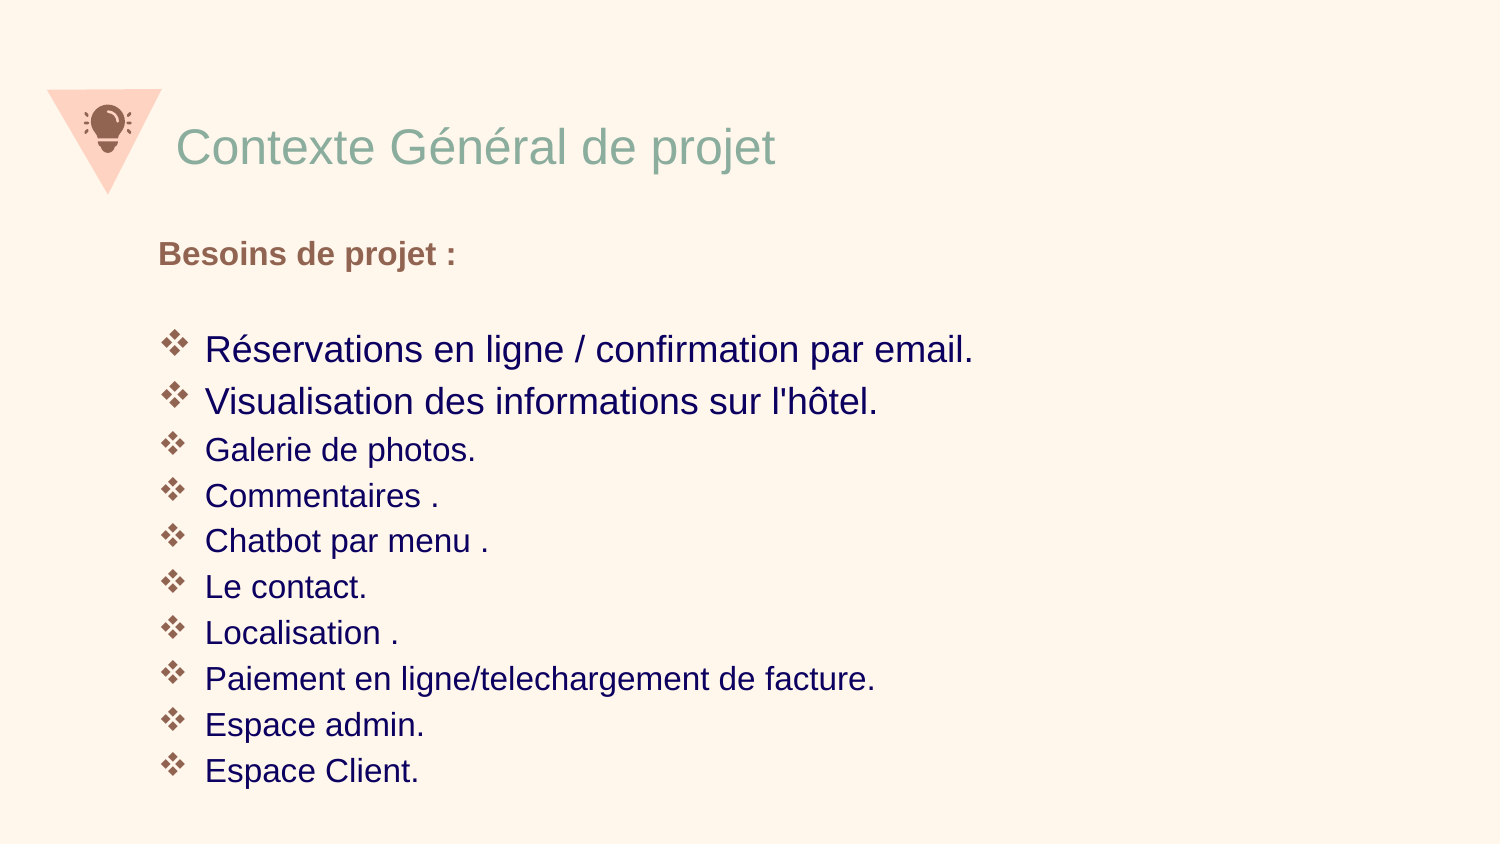

Contexte Général de projet

Besoins de projet :

Réservations en ligne / confirmation par email.
Visualisation des informations sur l'hôtel.
Galerie de photos.
Commentaires .
Chatbot par menu .
Le contact.
Localisation .
Paiement en ligne/telechargement de facture.
Espace admin.
Espace Client.